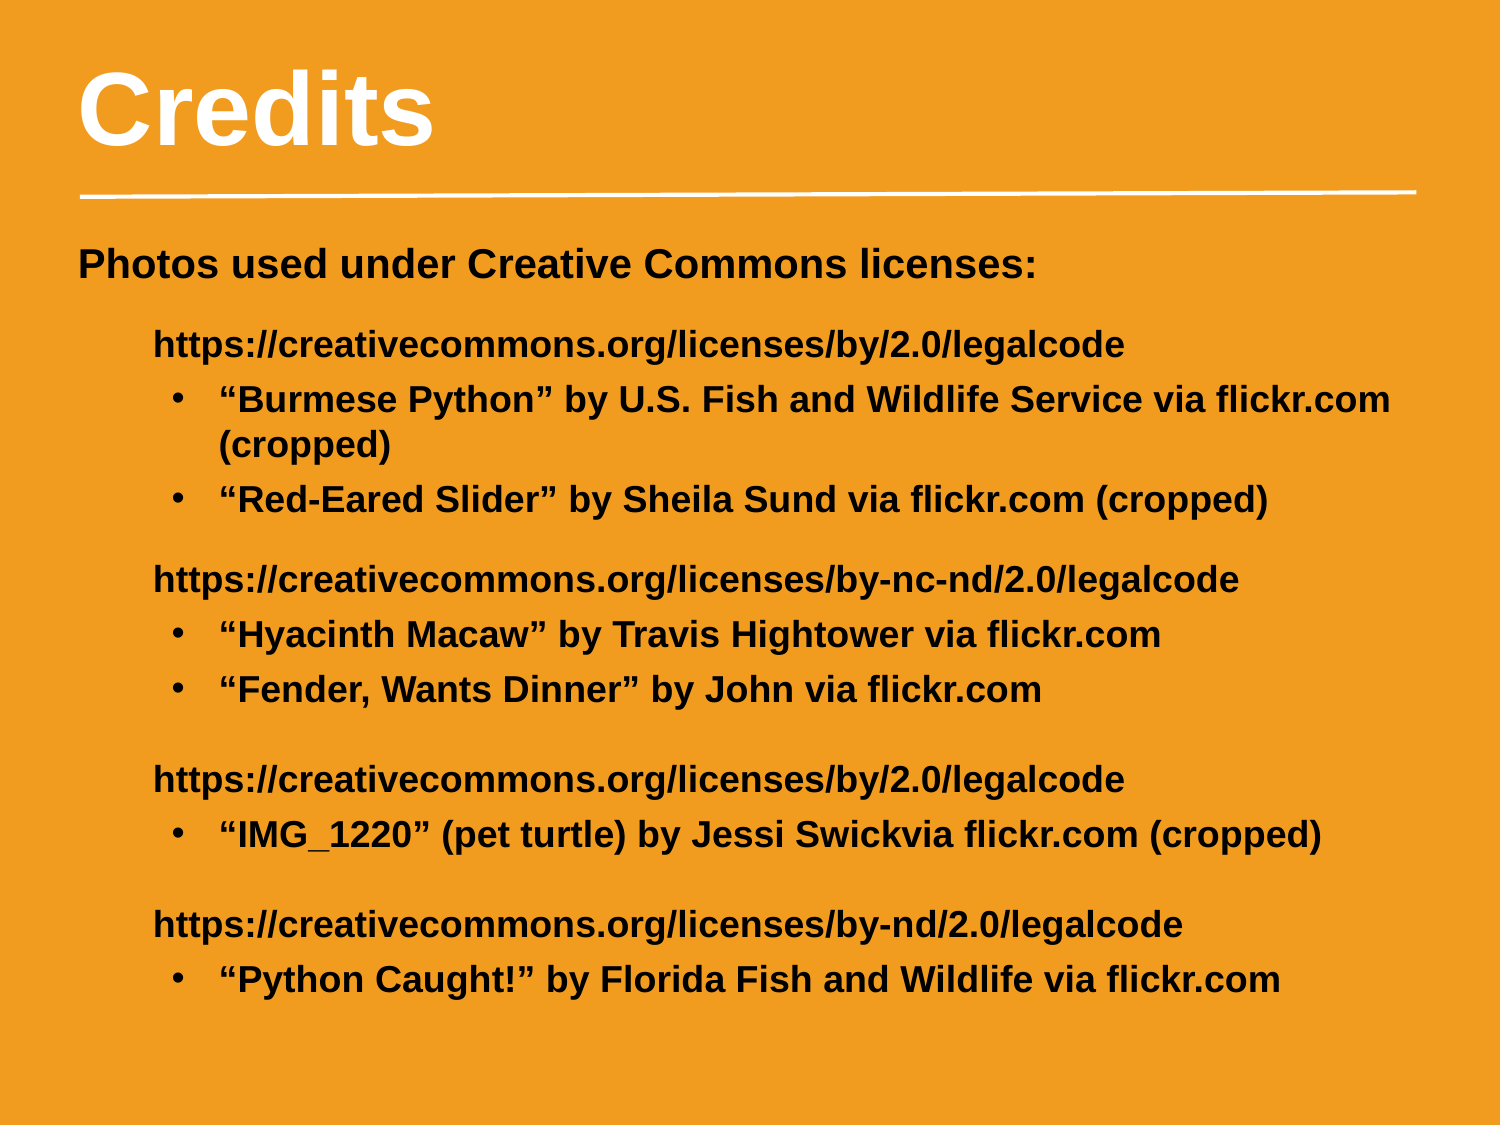

Credits
Photos used under Creative Commons licenses:
https://creativecommons.org/licenses/by/2.0/legalcode
“Burmese Python” by U.S. Fish and Wildlife Service via flickr.com (cropped)
“Red-Eared Slider” by Sheila Sund via flickr.com (cropped)
https://creativecommons.org/licenses/by-nc-nd/2.0/legalcode
“Hyacinth Macaw” by Travis Hightower via flickr.com
“Fender, Wants Dinner” by John via flickr.com

https://creativecommons.org/licenses/by/2.0/legalcode
“IMG_1220” (pet turtle) by Jessi Swickvia flickr.com (cropped)

https://creativecommons.org/licenses/by-nd/2.0/legalcode
“Python Caught!” by Florida Fish and Wildlife via flickr.com